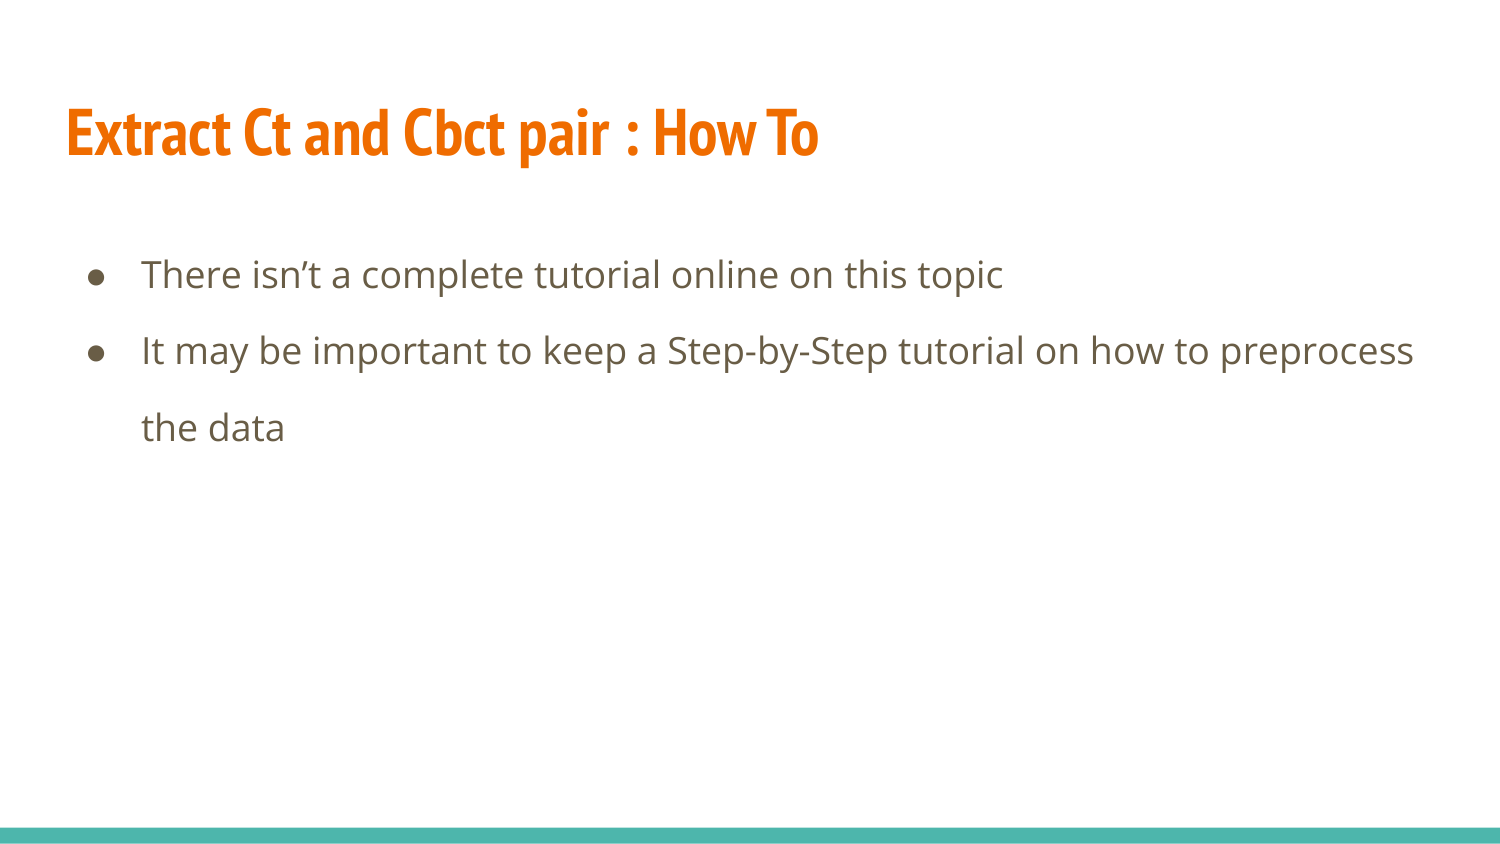

# Extract Ct and Cbct pair : How To
There isn’t a complete tutorial online on this topic
It may be important to keep a Step-by-Step tutorial on how to preprocess the data